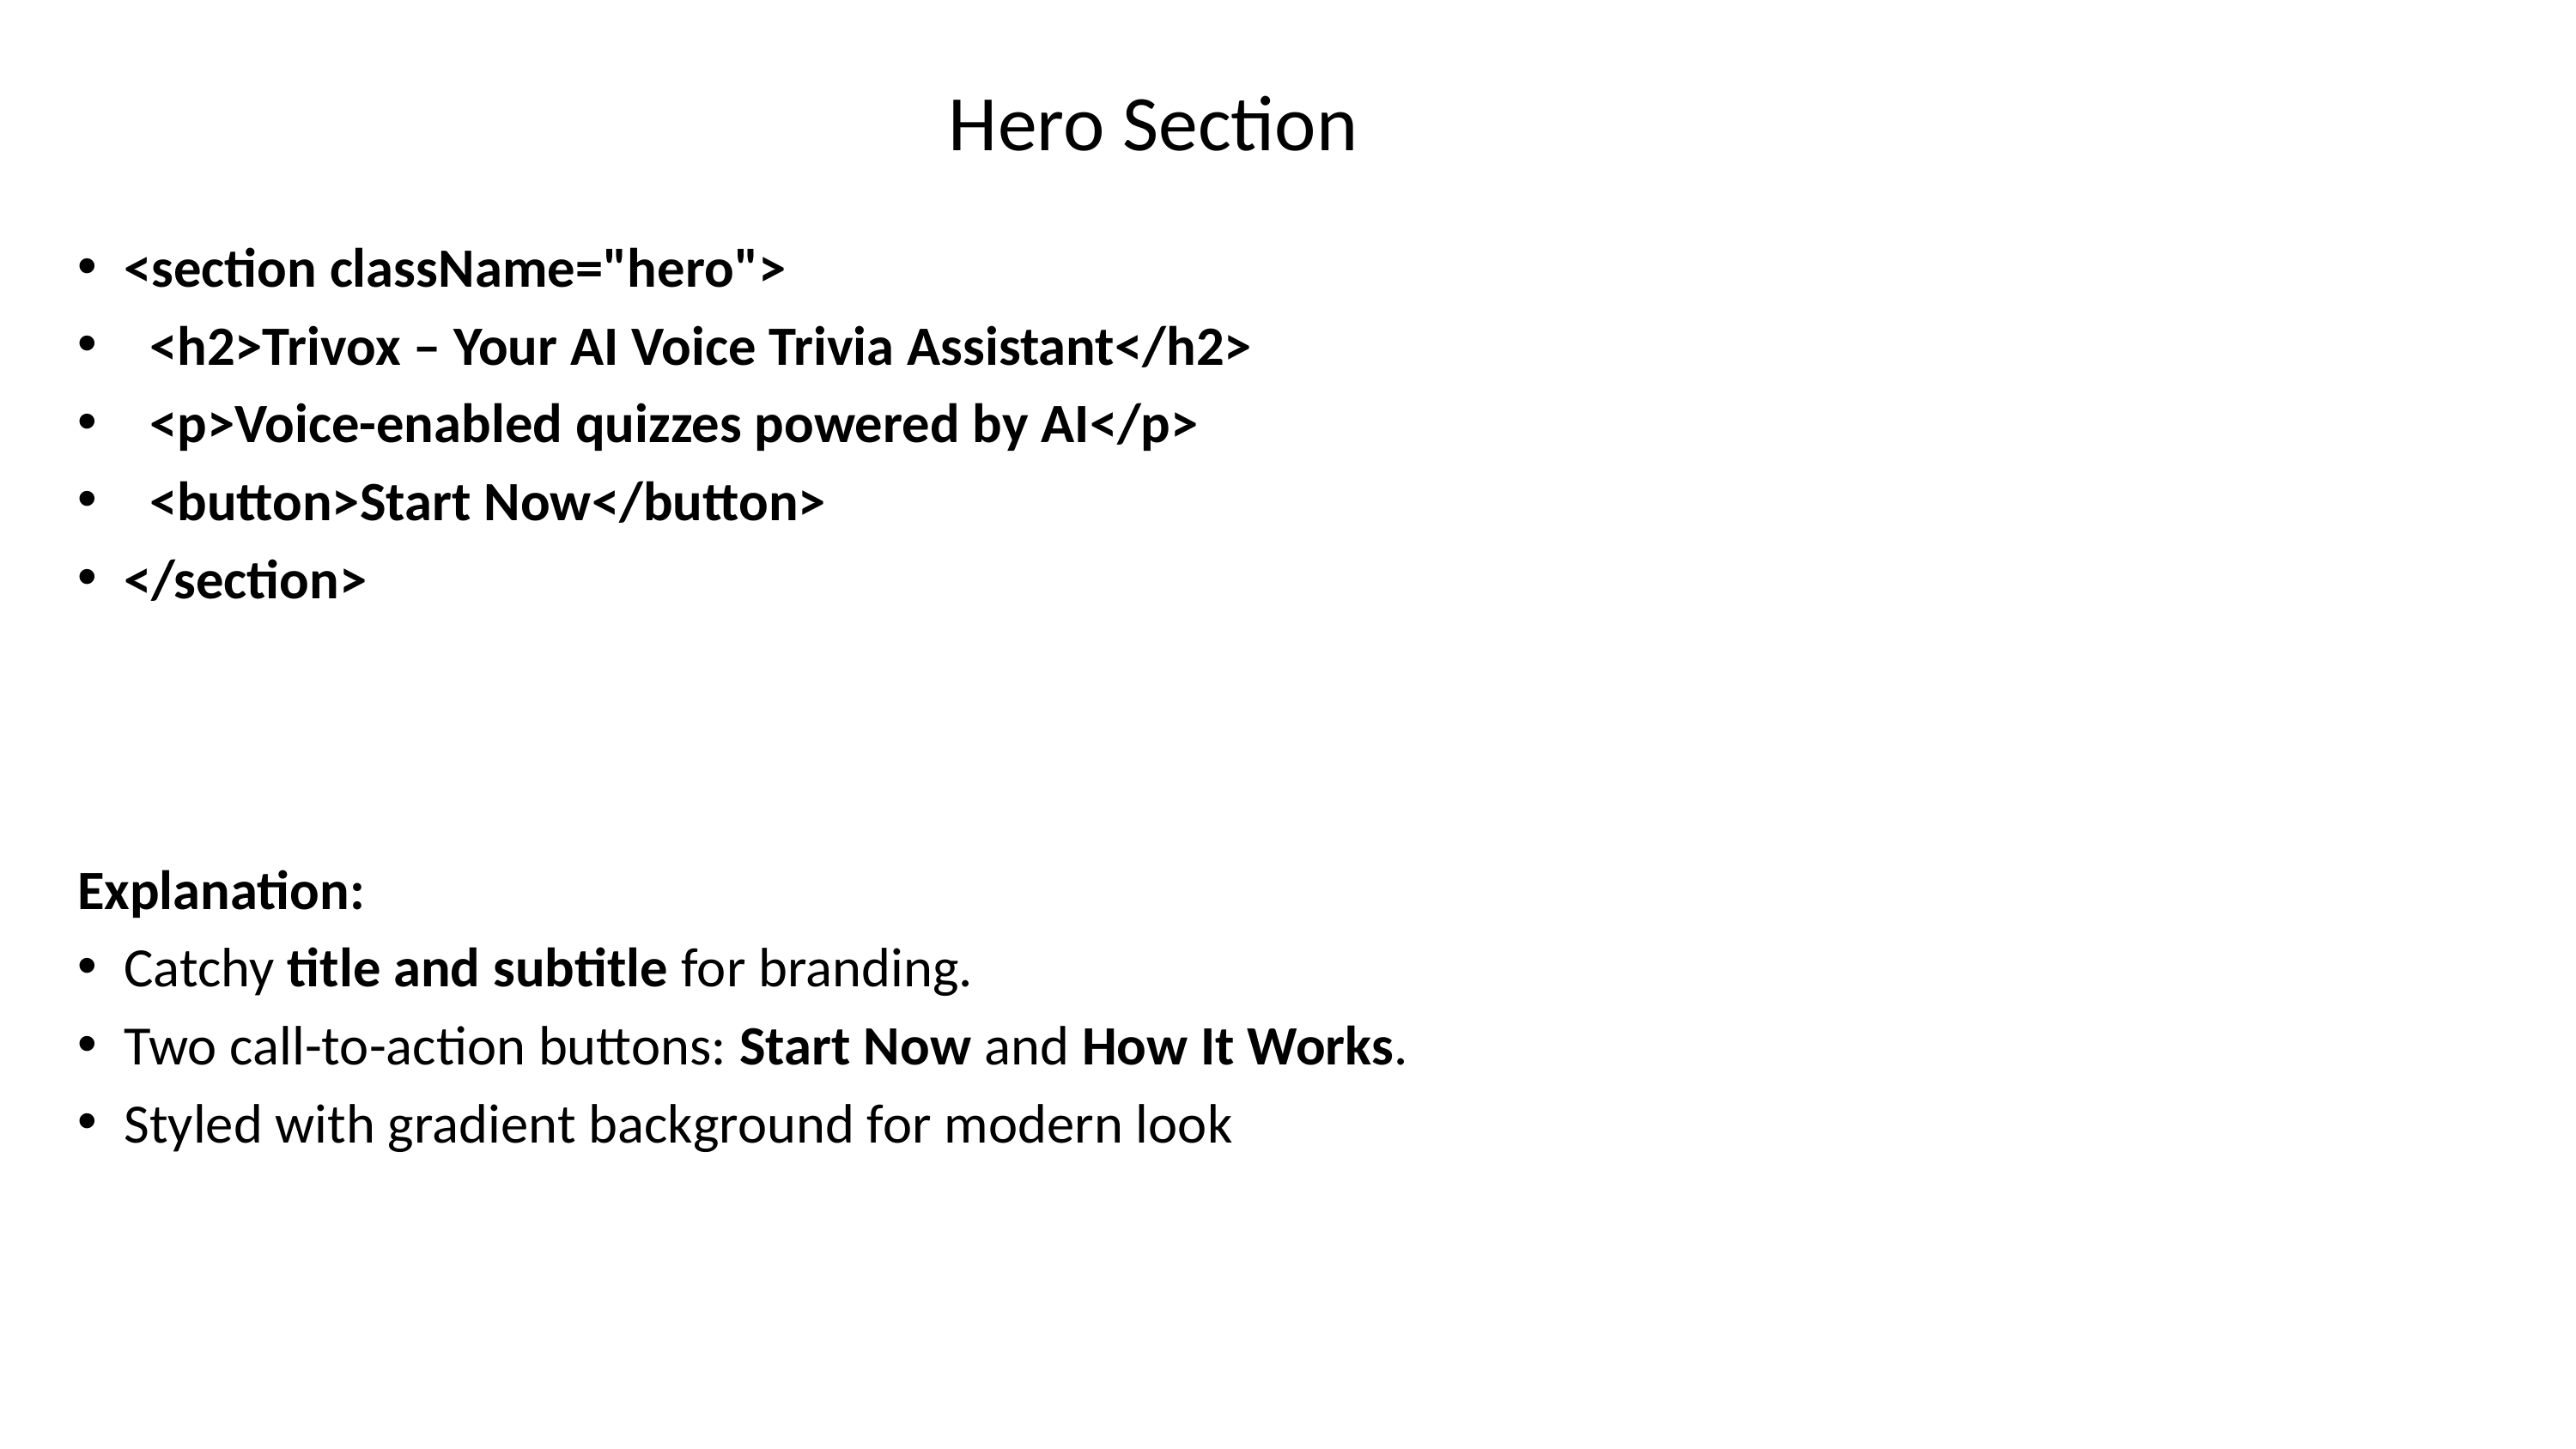

# Hero Section
<section className="hero">
  <h2>Trivox – Your AI Voice Trivia Assistant</h2>
  <p>Voice-enabled quizzes powered by AI</p>
  <button>Start Now</button>
</section>

Explanation:
Catchy title and subtitle for branding.
Two call-to-action buttons: Start Now and How It Works.
Styled with gradient background for modern look